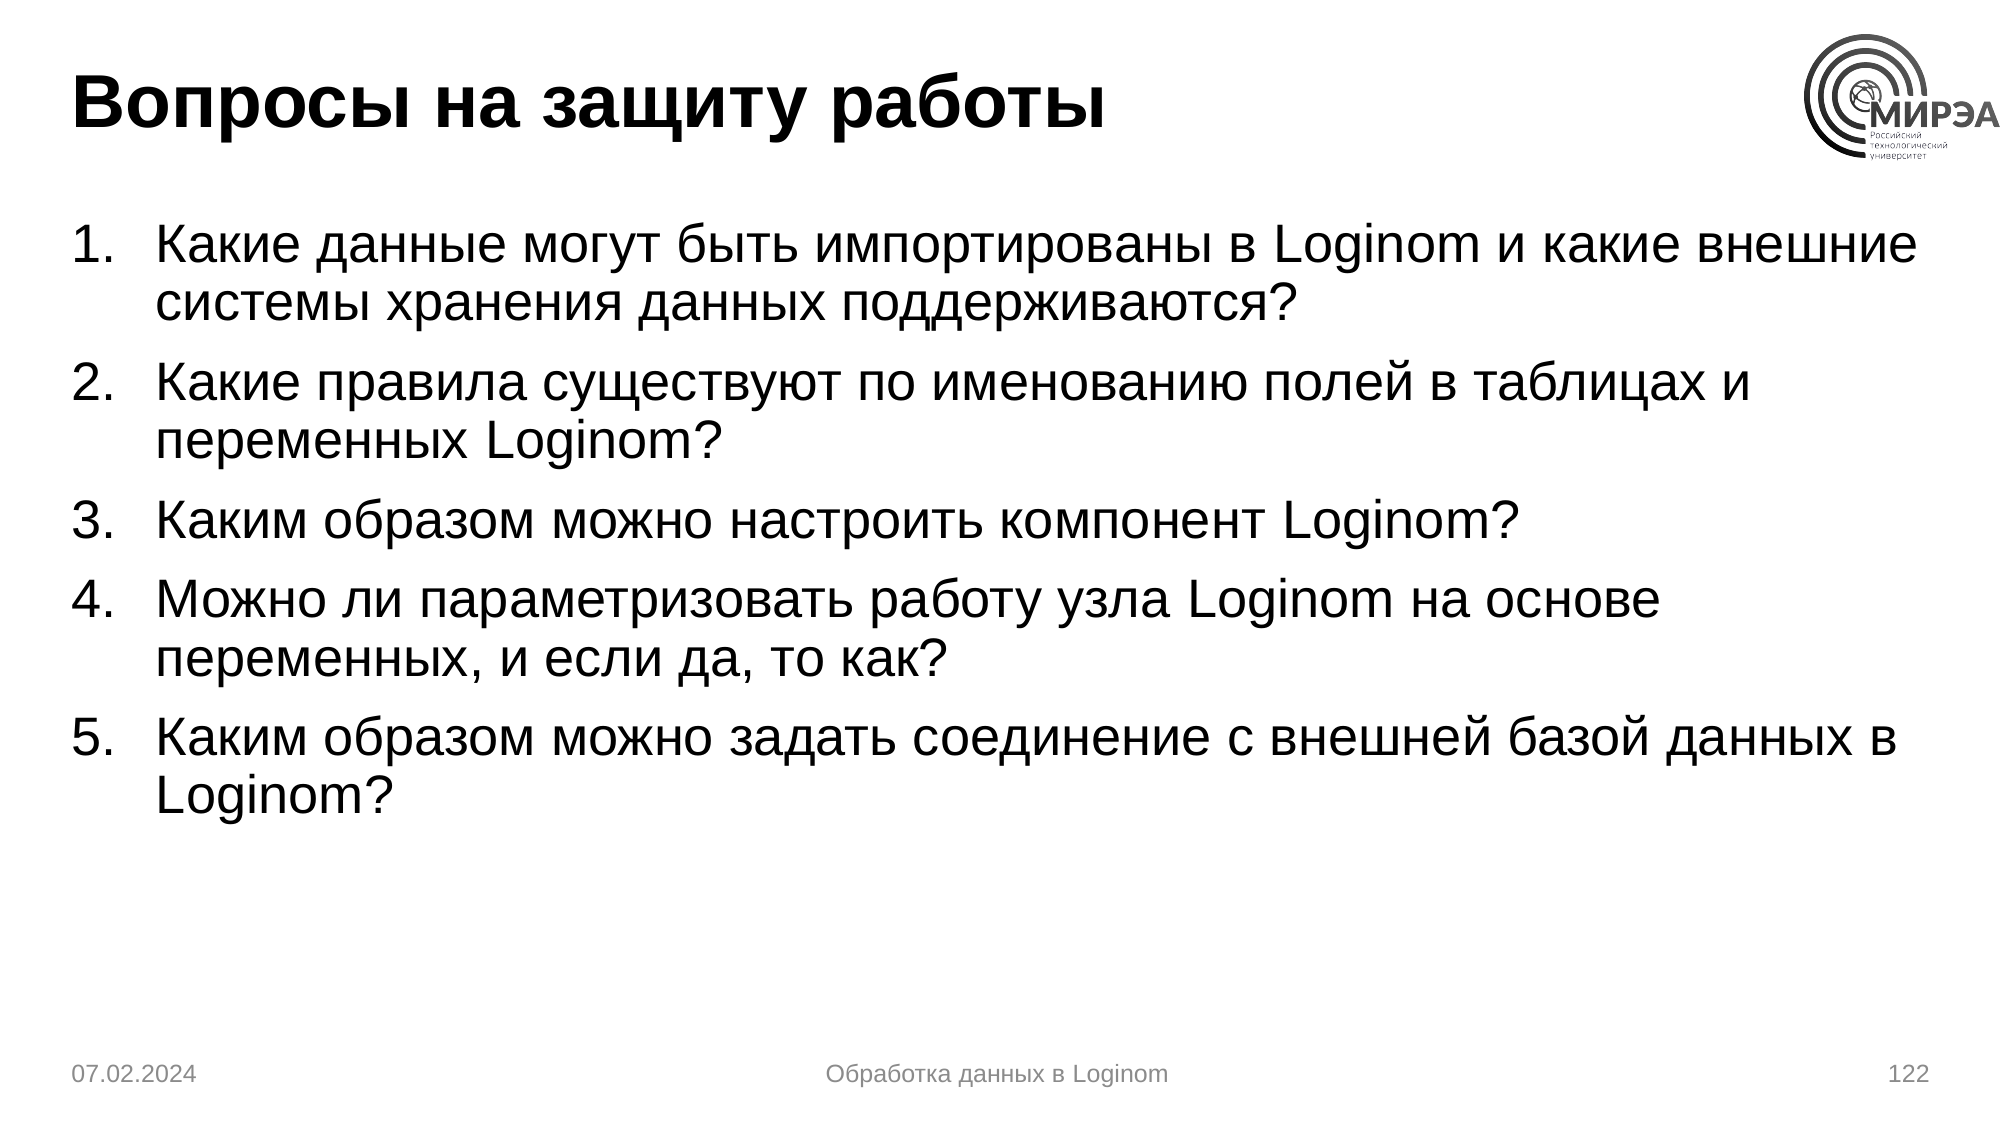

# Вопросы на защиту работы
Какие данные могут быть импортированы в Loginom и какие внешние системы хранения данных поддерживаются?
Какие правила существуют по именованию полей в таблицах и переменных Loginom?
Каким образом можно настроить компонент Loginom?
Можно ли параметризовать работу узла Loginom на основе переменных, и если да, то как?
Каким образом можно задать соединение с внешней базой данных в Loginom?

07.02.2024
122
Обработка данных в Loginom